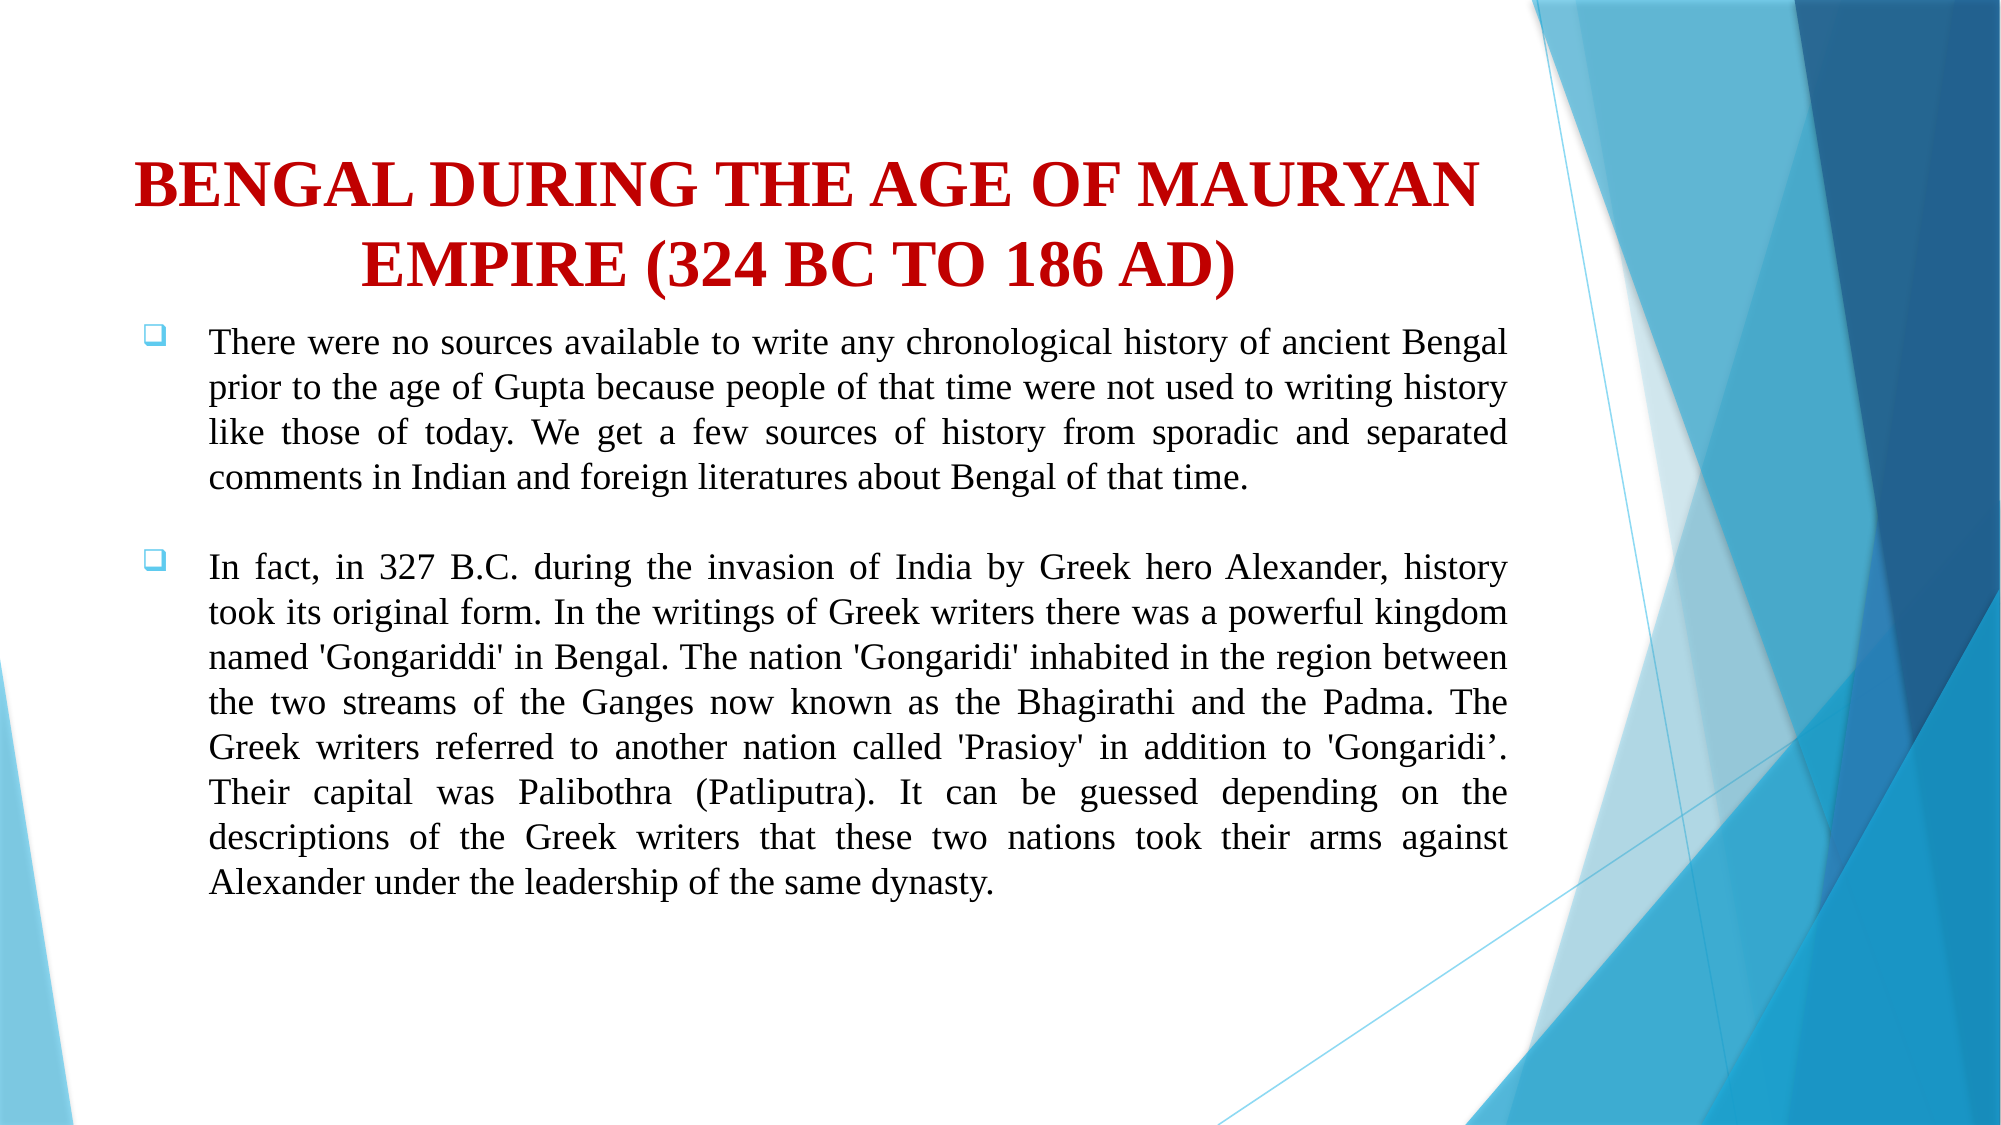

# BENGAL DURING THE AGE OF MAURYAN EMPIRE (324 BC TO 186 AD)
There were no sources available to write any chronological history of ancient Bengal prior to the age of Gupta because people of that time were not used to writing history like those of today. We get a few sources of history from sporadic and separated comments in Indian and foreign literatures about Bengal of that time.

In fact, in 327 B.C. during the invasion of India by Greek hero Alexander, history took its original form. In the writings of Greek writers there was a powerful kingdom named 'Gongariddi' in Bengal. The nation 'Gongaridi' inhabited in the region between the two streams of the Ganges now known as the Bhagirathi and the Padma. The Greek writers referred to another nation called 'Prasioy' in addition to 'Gongaridi’. Their capital was Palibothra (Patliputra). It can be guessed depending on the descriptions of the Greek writers that these two nations took their arms against Alexander under the leadership of the same dynasty.